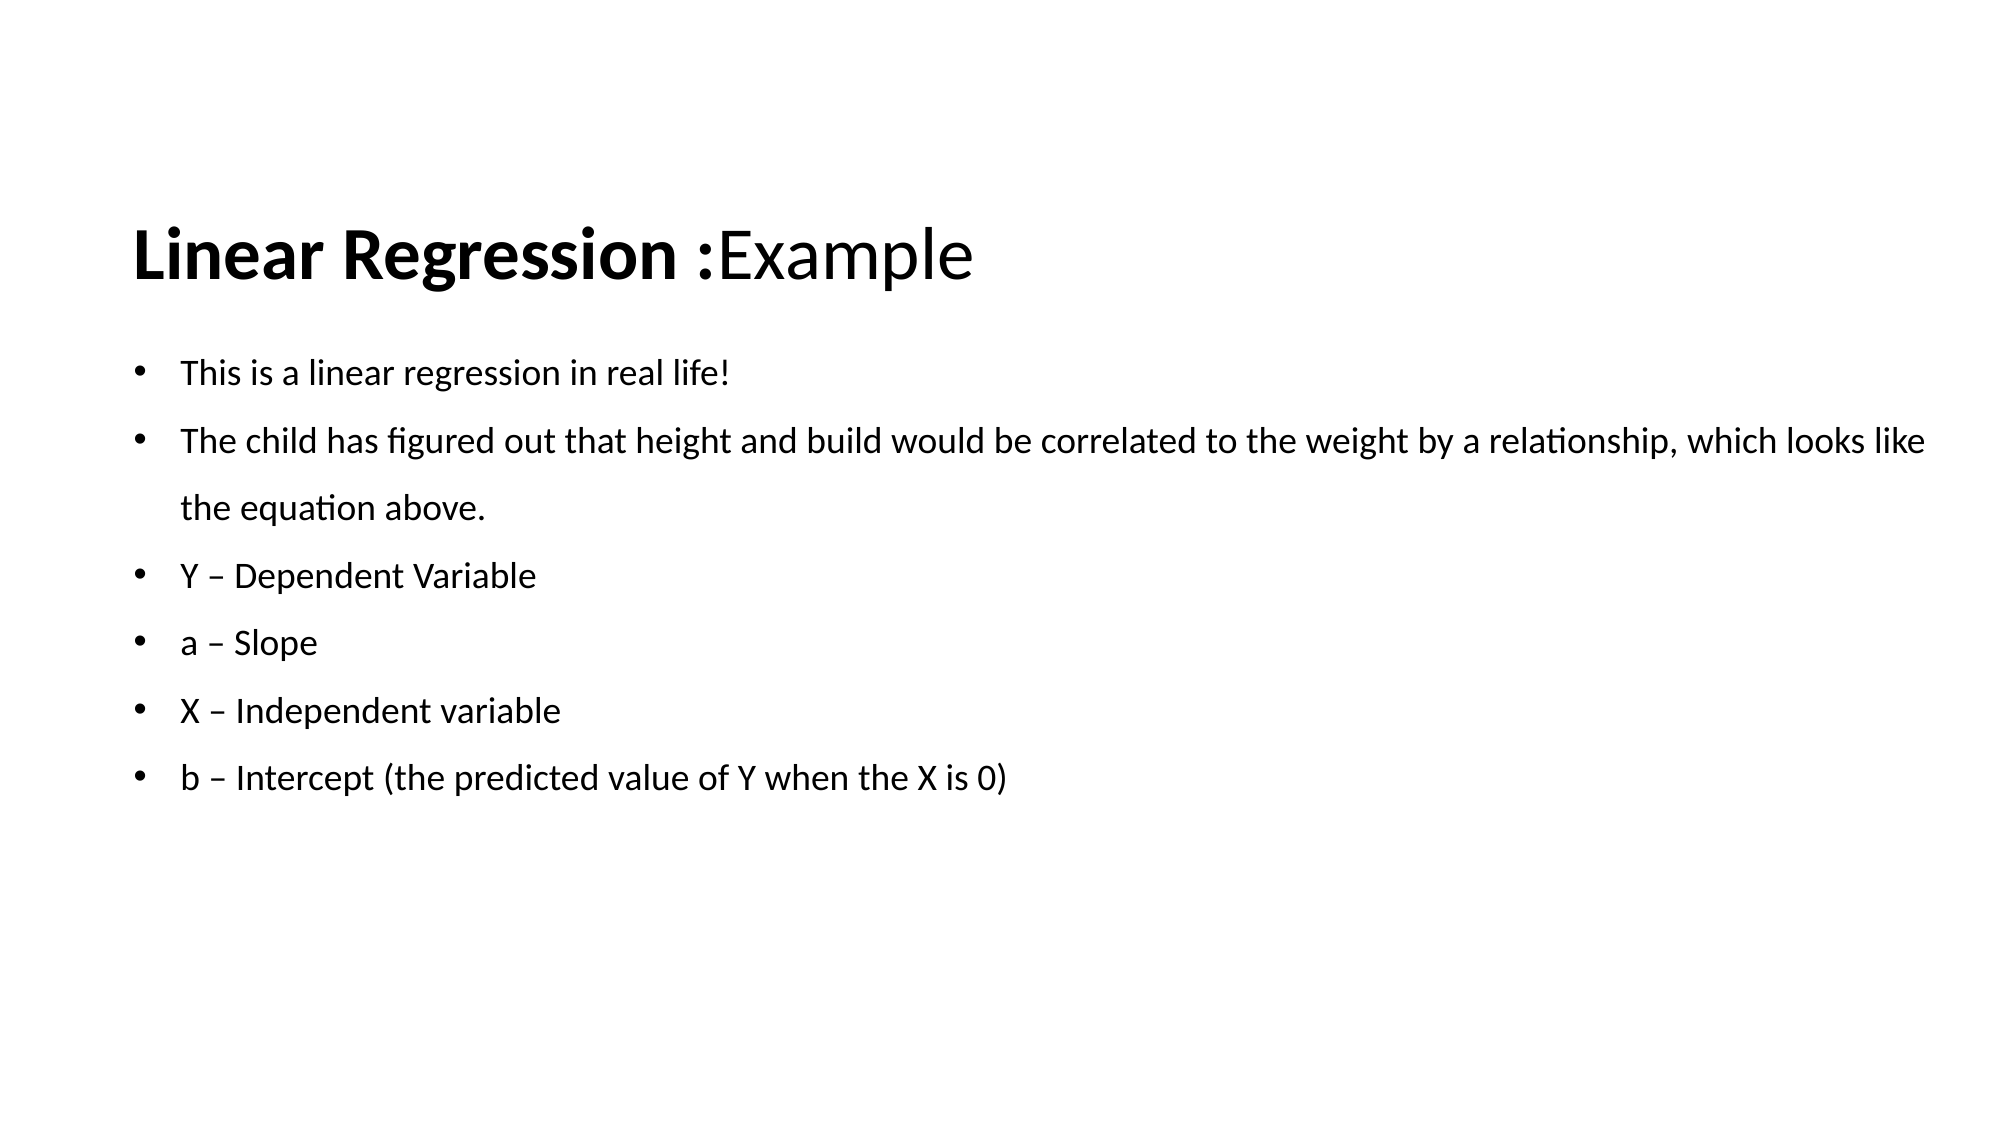

Linear Regression :Example
This is a linear regression in real life!
The child has figured out that height and build would be correlated to the weight by a relationship, which looks like the equation above.
Y – Dependent Variable
a – Slope
X – Independent variable
b – Intercept (the predicted value of Y when the X is 0)